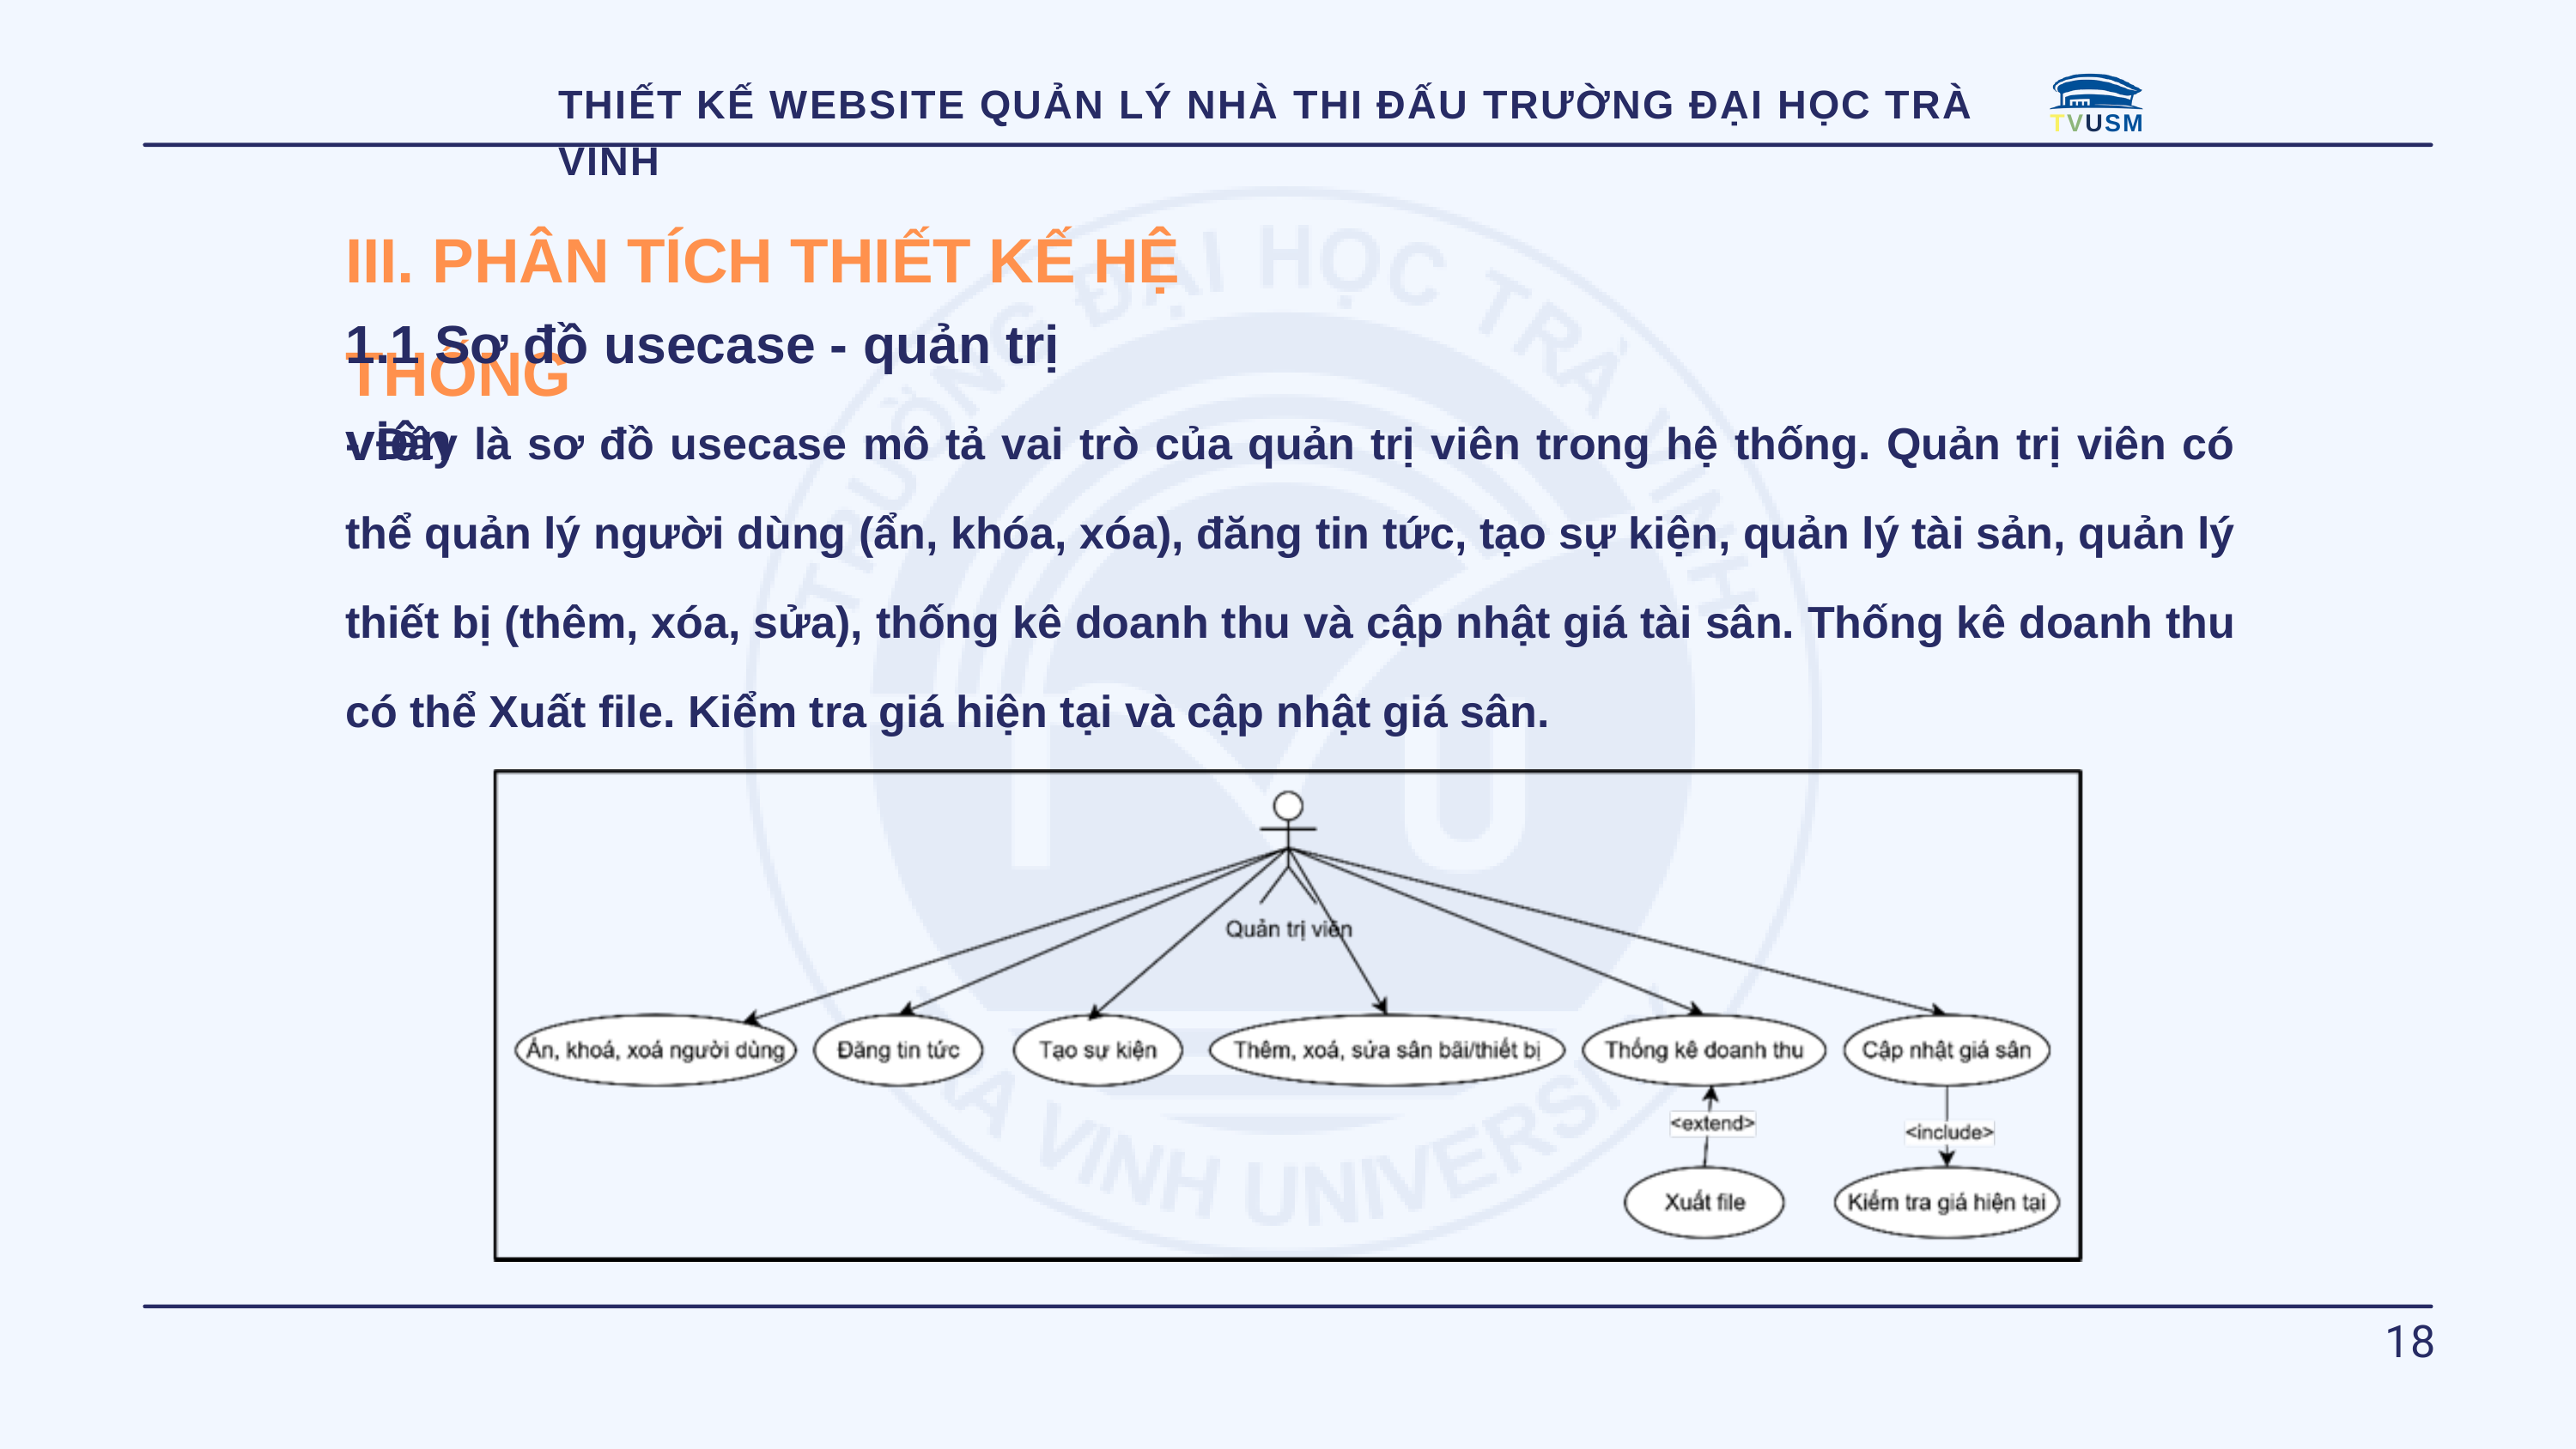

TVUSM
THIẾT KẾ WEBSITE QUẢN LÝ NHÀ THI ĐẤU TRƯỜNG ĐẠI HỌC TRÀ VINH

III. PHÂN TÍCH THIẾT KẾ HỆ THỐNG

1.1 Sơ đồ usecase - quản trị viên
- Đây là sơ đồ usecase mô tả vai trò của quản trị viên trong hệ thống. Quản trị viên có thể quản lý người dùng (ẩn, khóa, xóa), đăng tin tức, tạo sự kiện, quản lý tài sản, quản lý thiết bị (thêm, xóa, sửa), thống kê doanh thu và cập nhật giá tài sân. Thống kê doanh thu có thể Xuất file. Kiểm tra giá hiện tại và cập nhật giá sân.

18